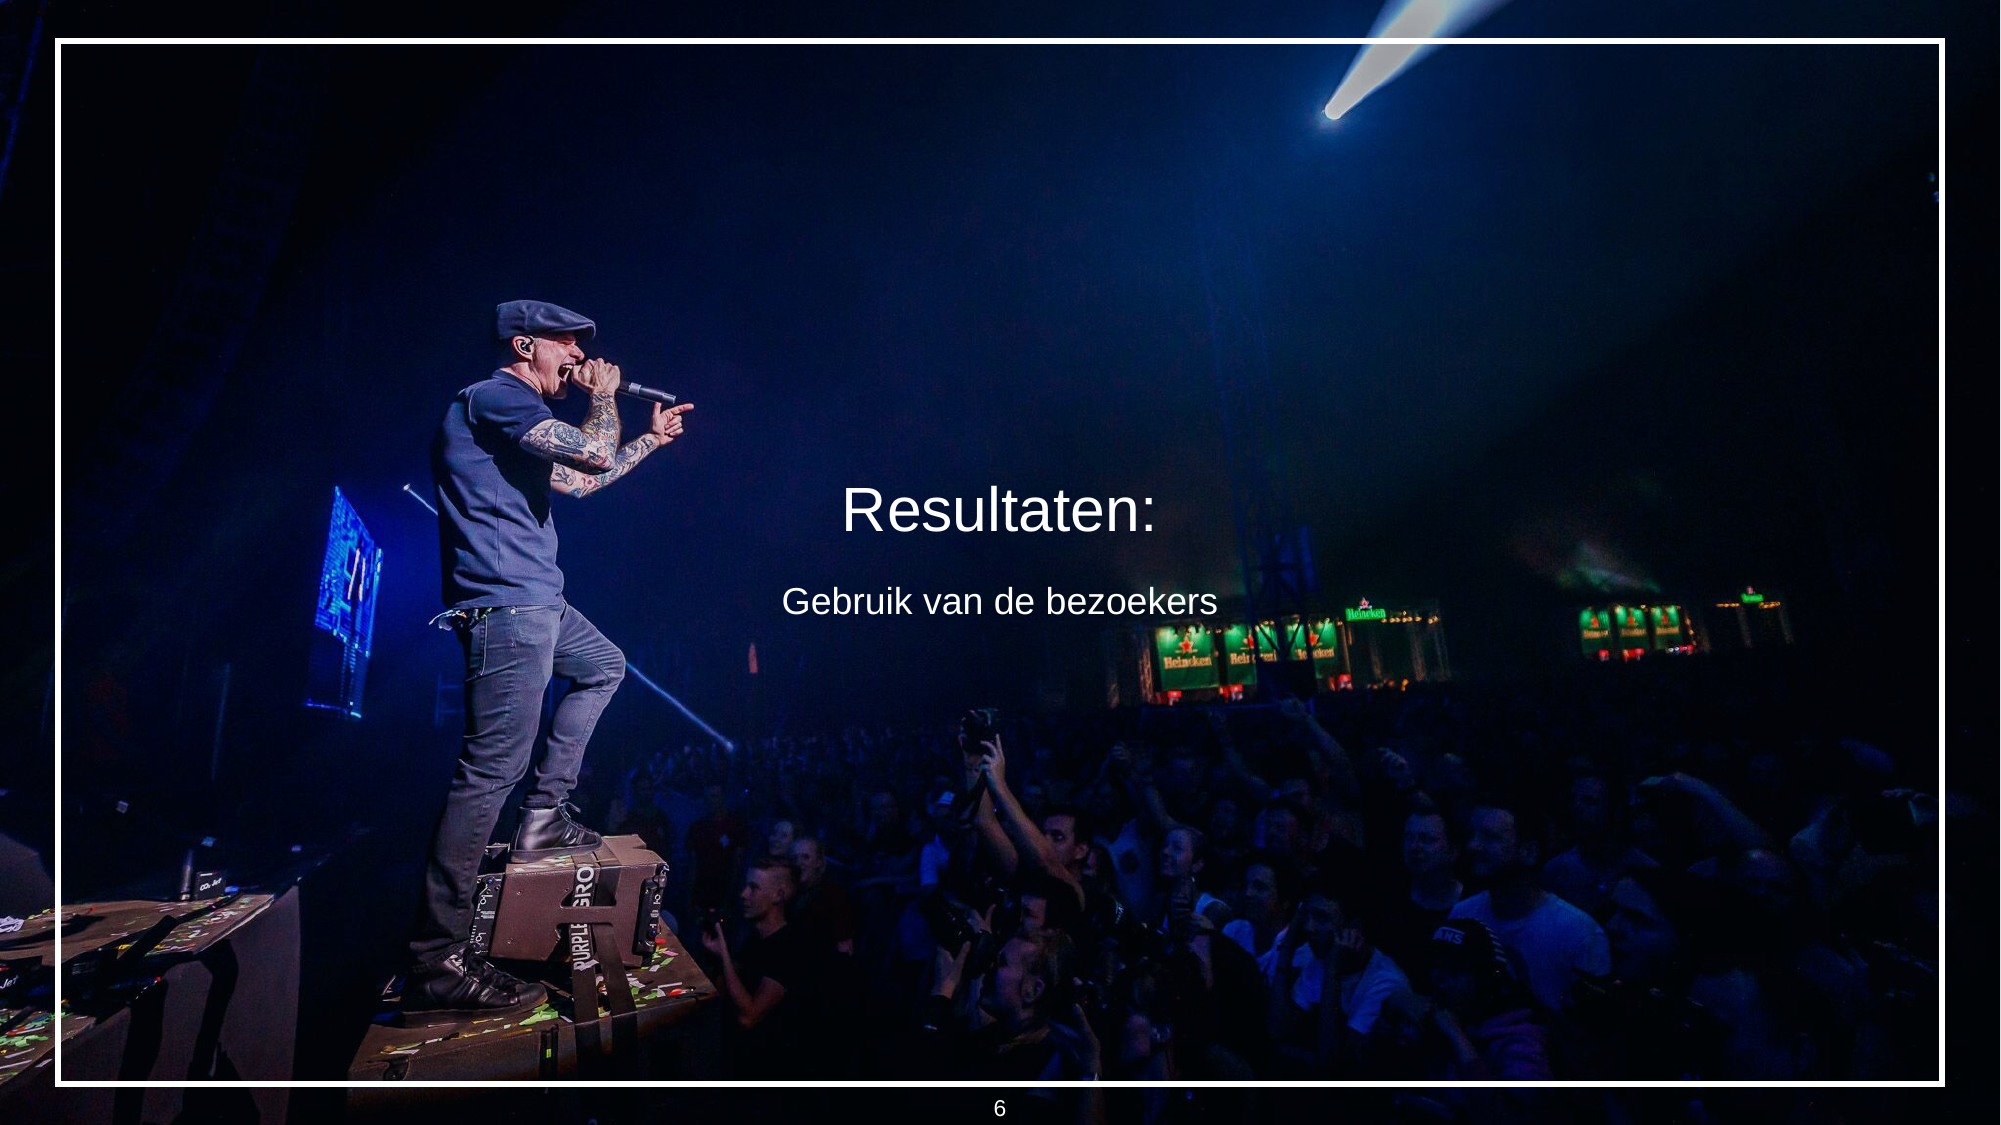

# Resultaten:
Gebruik van de bezoekers
6